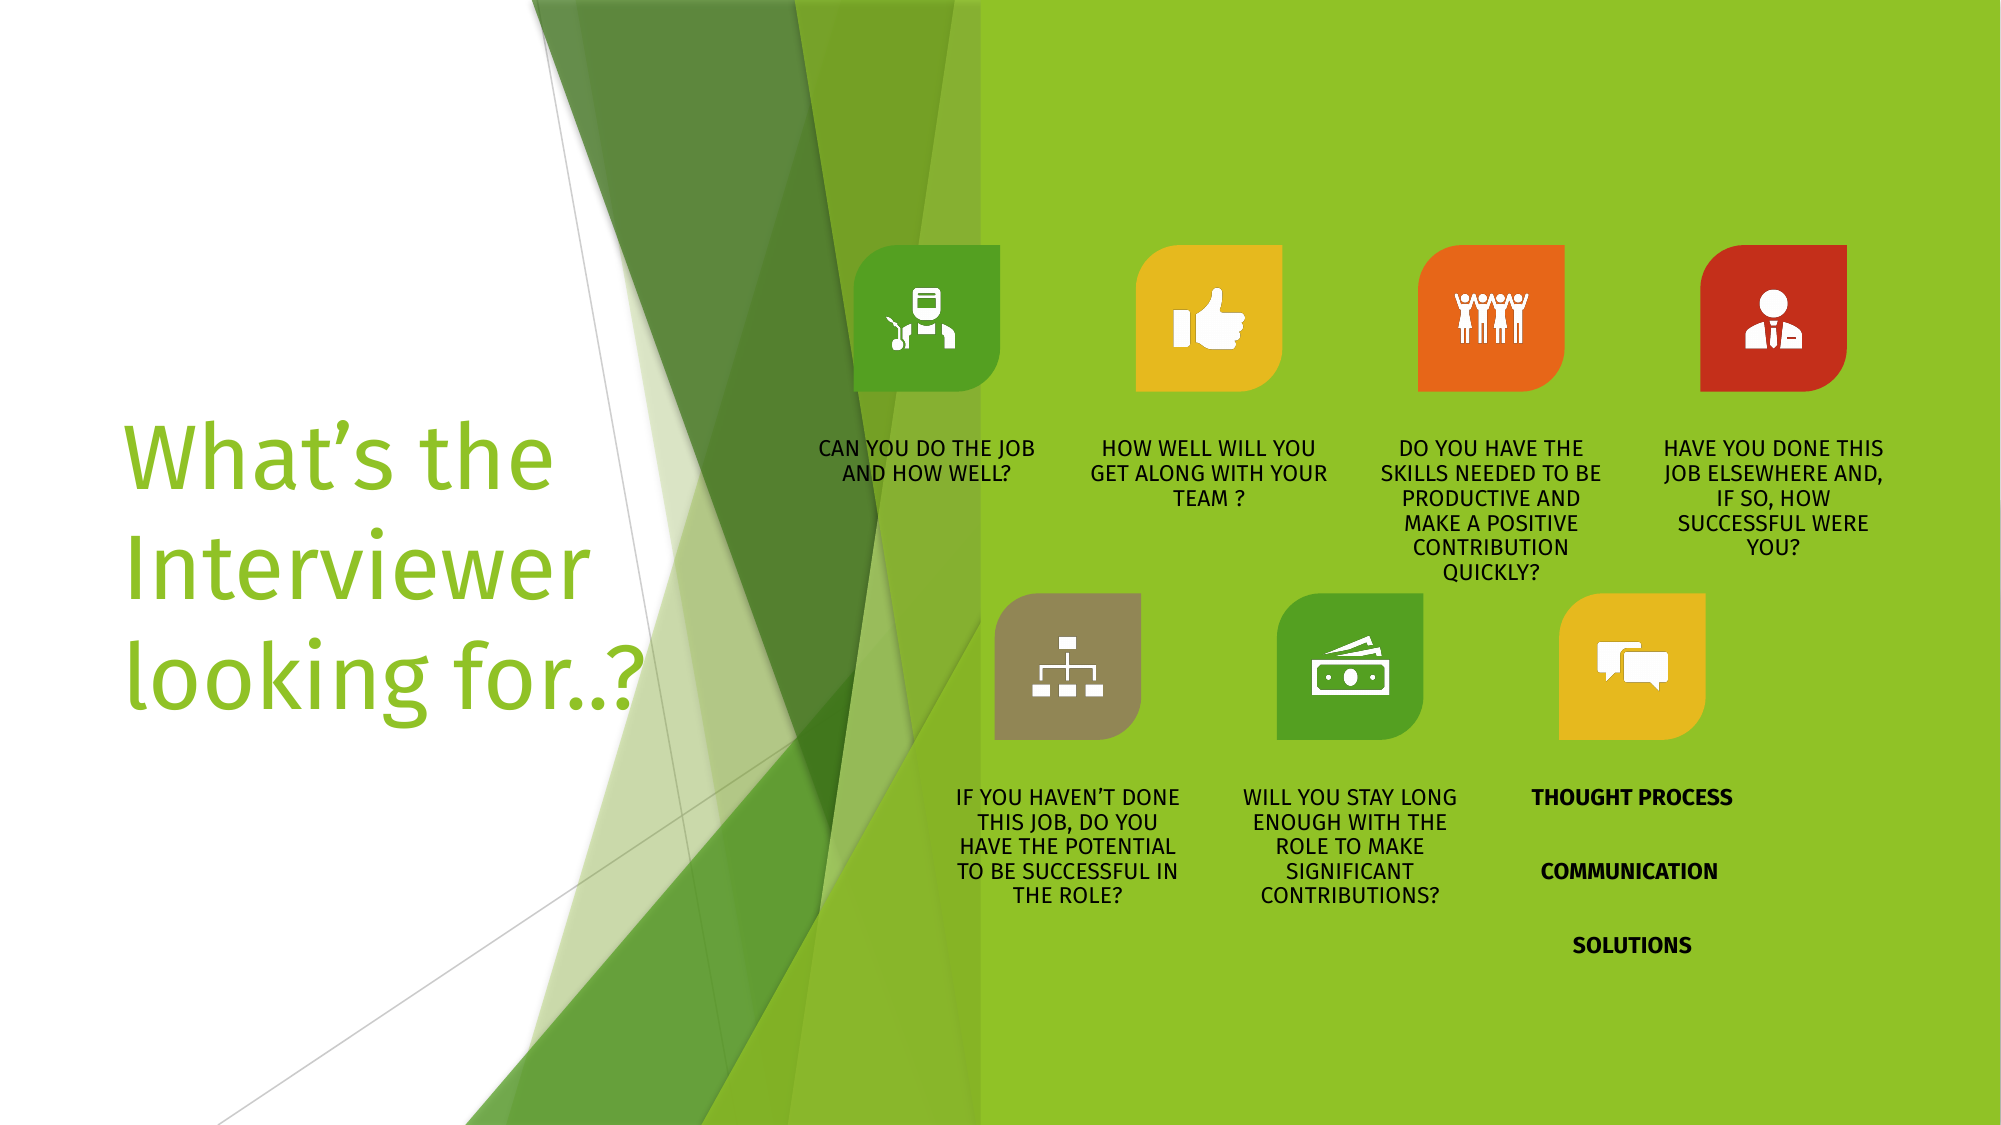

Can you do the job and how well?
How well will you get along with your team ?
Do you have the skills needed to be productive and make a positive contribution quickly?
Have you done this job elsewhere and, if so, how successful were you?
If you haven’t done this job, do you have the potential to be successful in the role?
Will you stay long enough with the Role to make significant contributions?
Thought Process		Communication 		Solutions
# What’s the Interviewer looking for..?